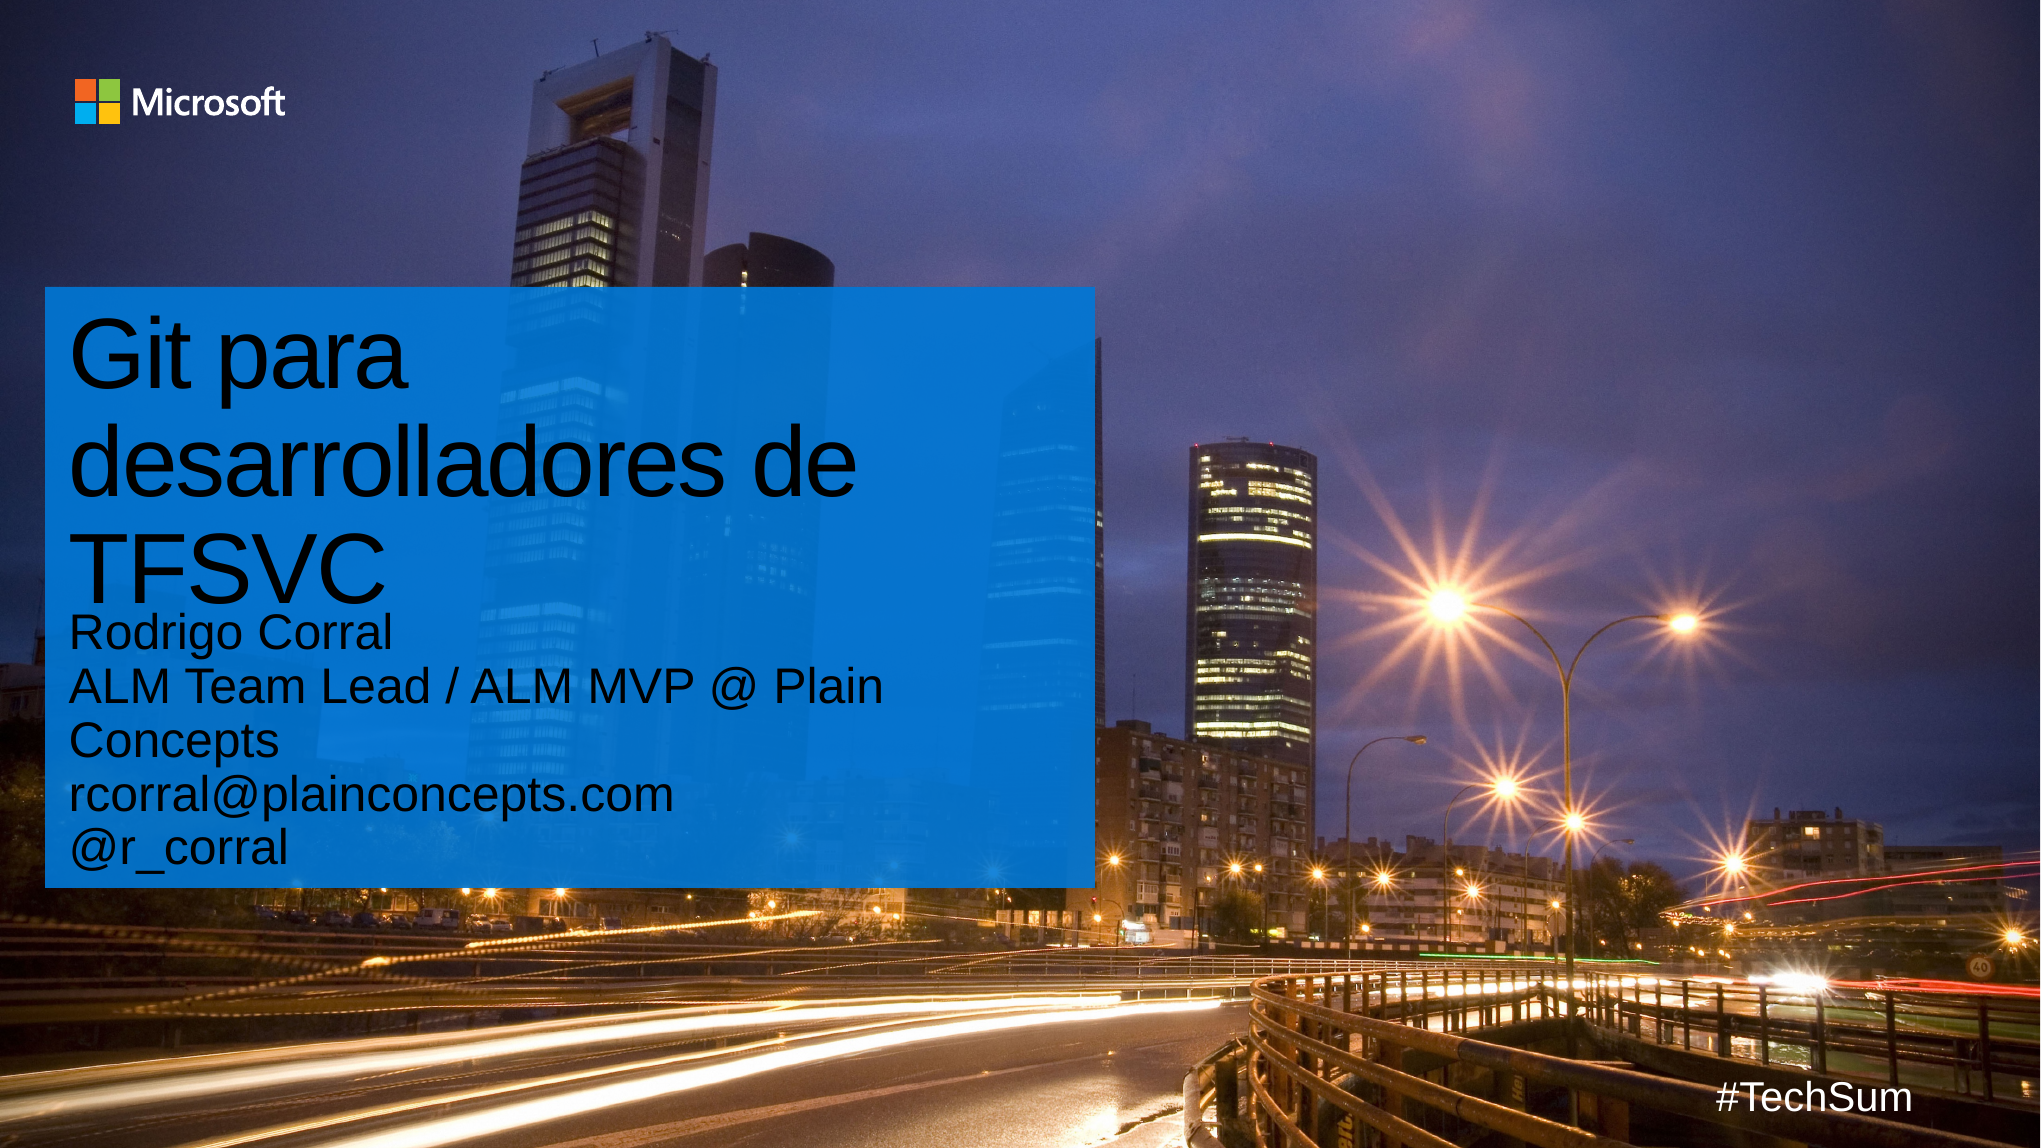

# Git para desarrolladores de TFSVC
Rodrigo Corral
ALM Team Lead / ALM MVP @ Plain Concepts
rcorral@plainconcepts.com
@r_corral